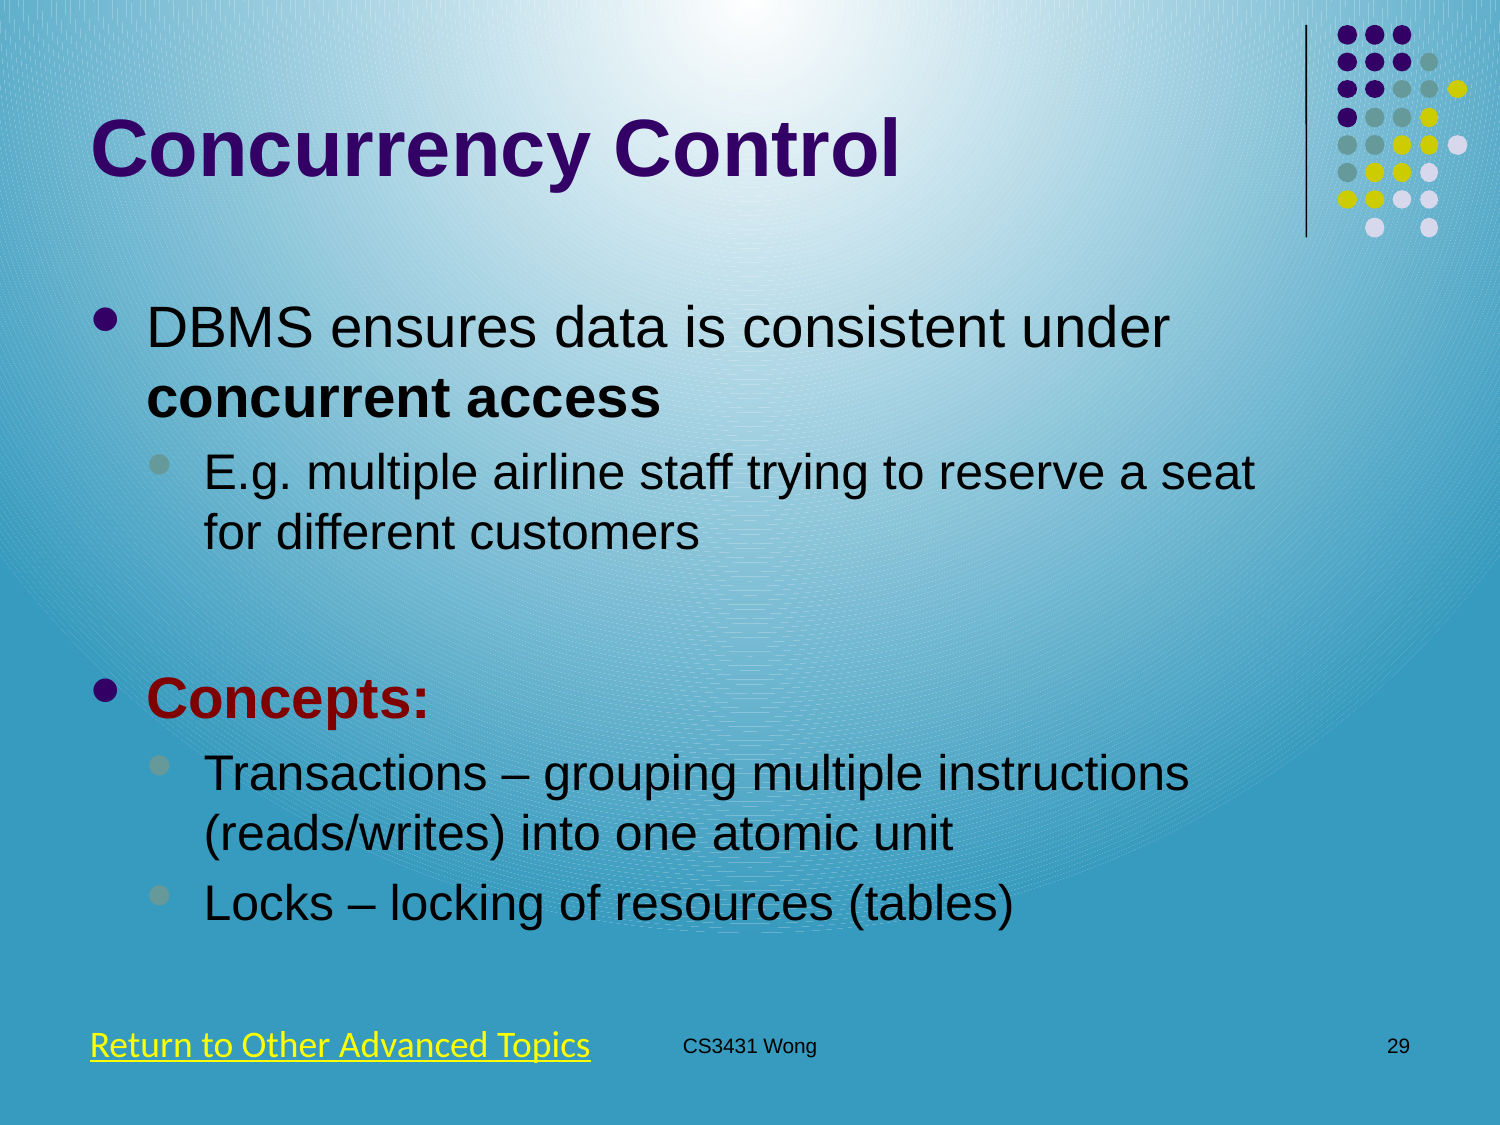

# Concurrency Control
DBMS ensures data is consistent under concurrent access
E.g. multiple airline staff trying to reserve a seat for different customers

Concepts:
Transactions – grouping multiple instructions (reads/writes) into one atomic unit
Locks – locking of resources (tables)

Return to Other Advanced Topics
CS3431 Wong
29